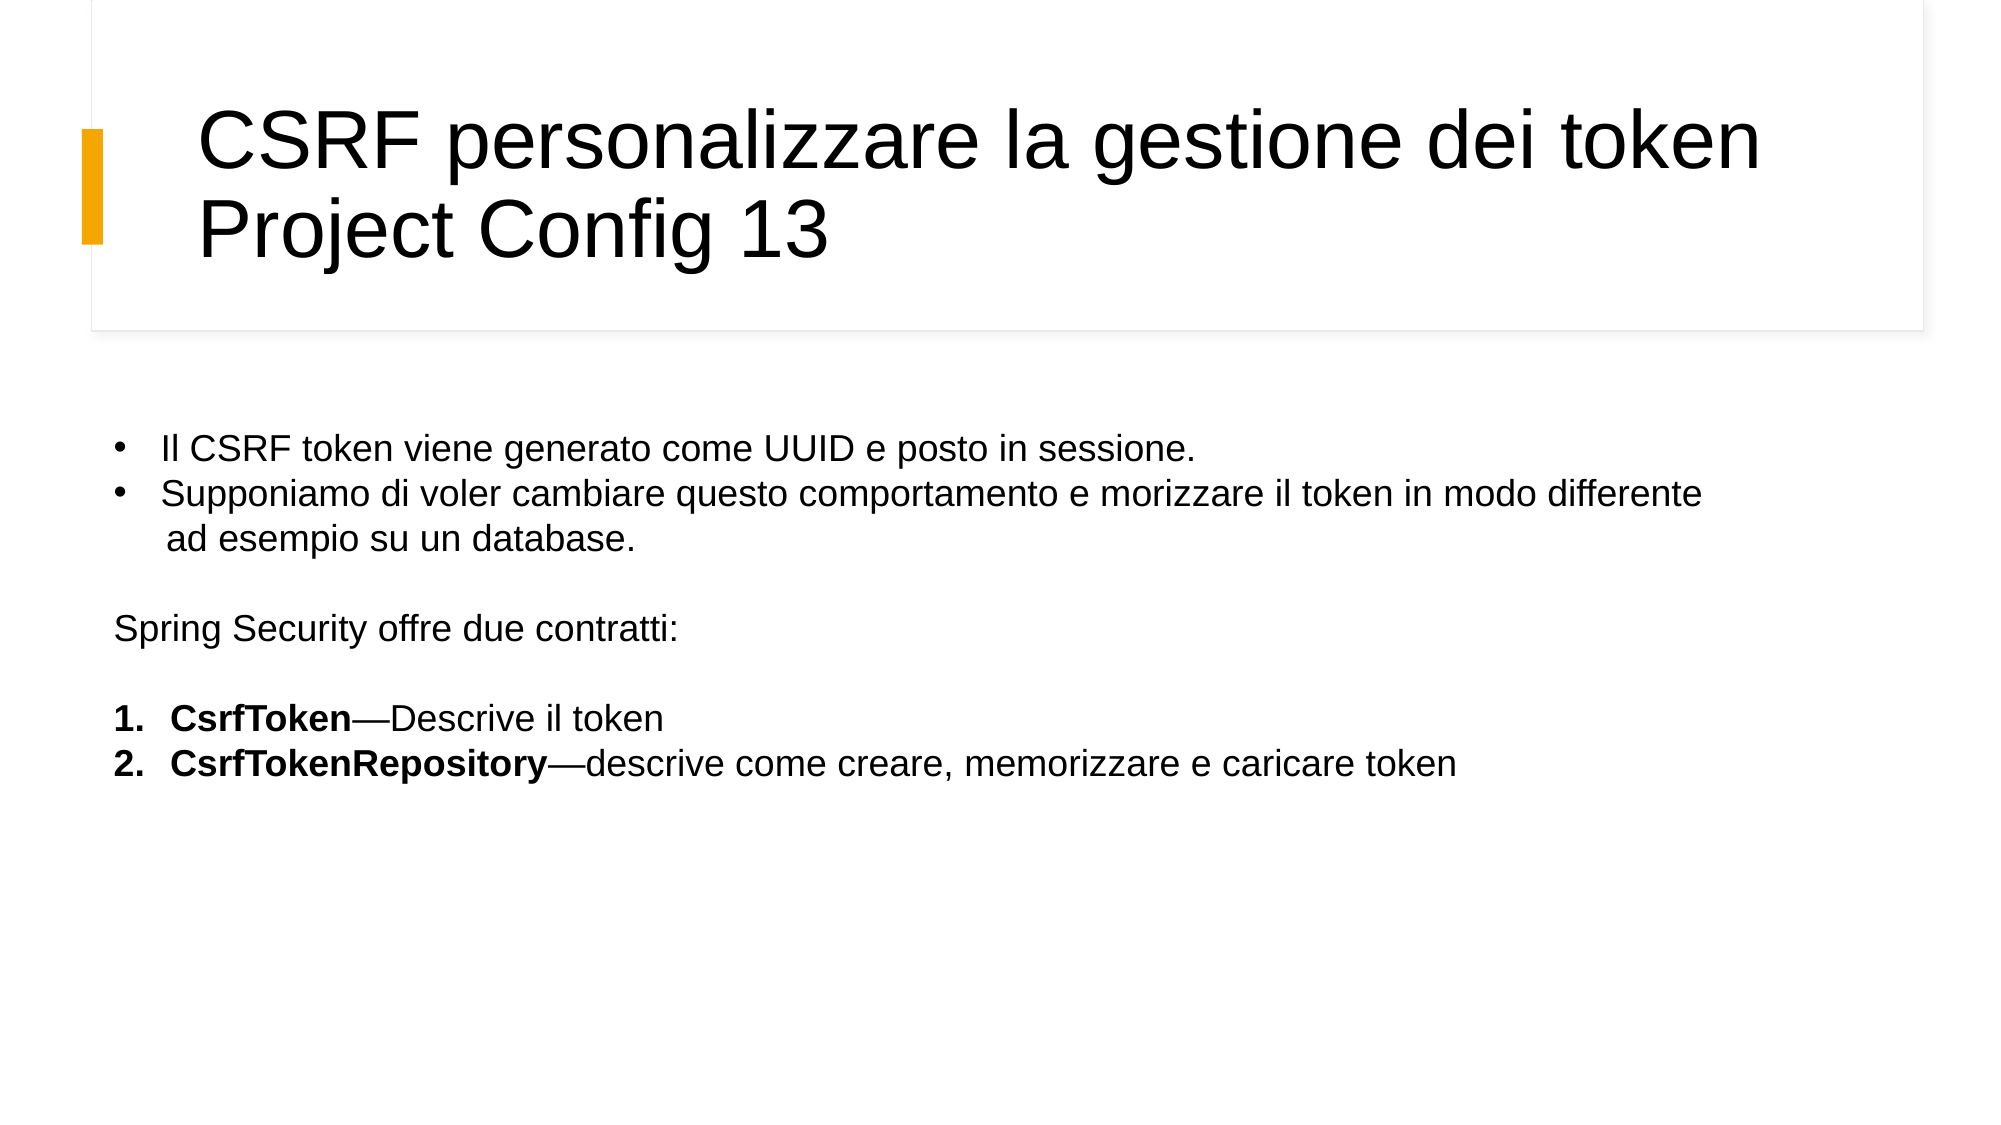

# CSRF personalizzare la gestione dei token Project Config 13
Il CSRF token viene generato come UUID e posto in sessione.
Supponiamo di voler cambiare questo comportamento e morizzare il token in modo differente
     ad esempio su un database.

Spring Security offre due contratti:

CsrfToken—Descrive il token
CsrfTokenRepository—descrive come creare, memorizzare e caricare token